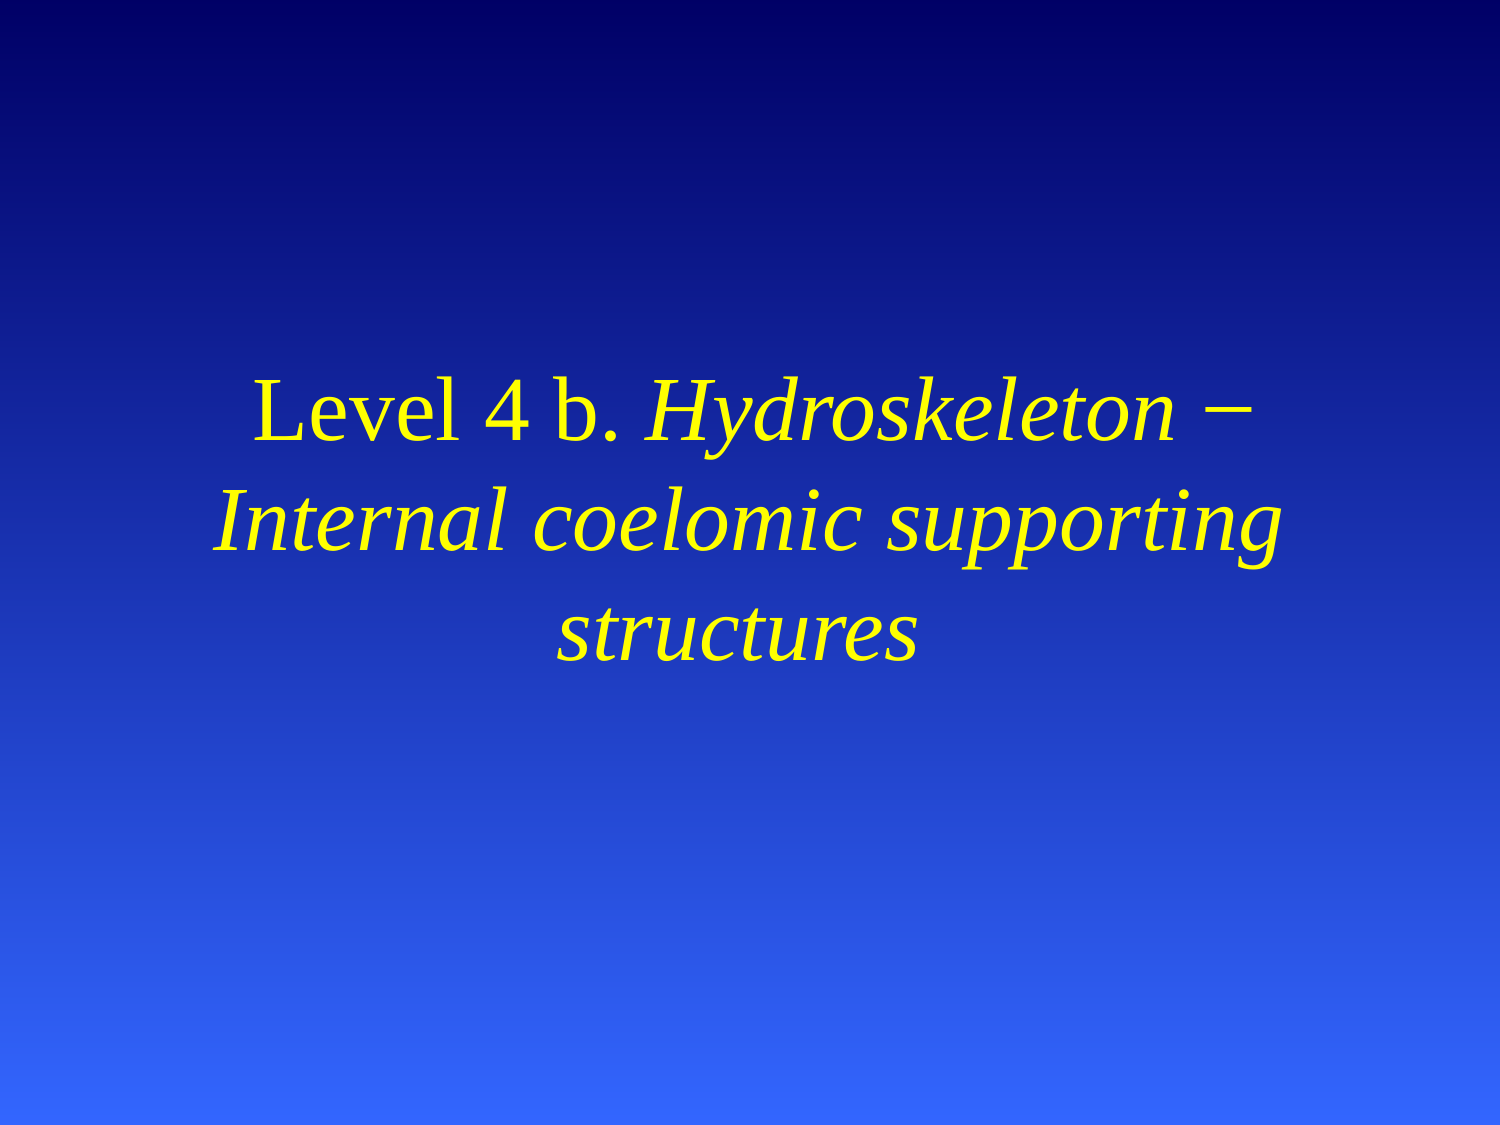

# Level 4 b. Hydroskeleton  ̶  Internal coelomic supporting structures